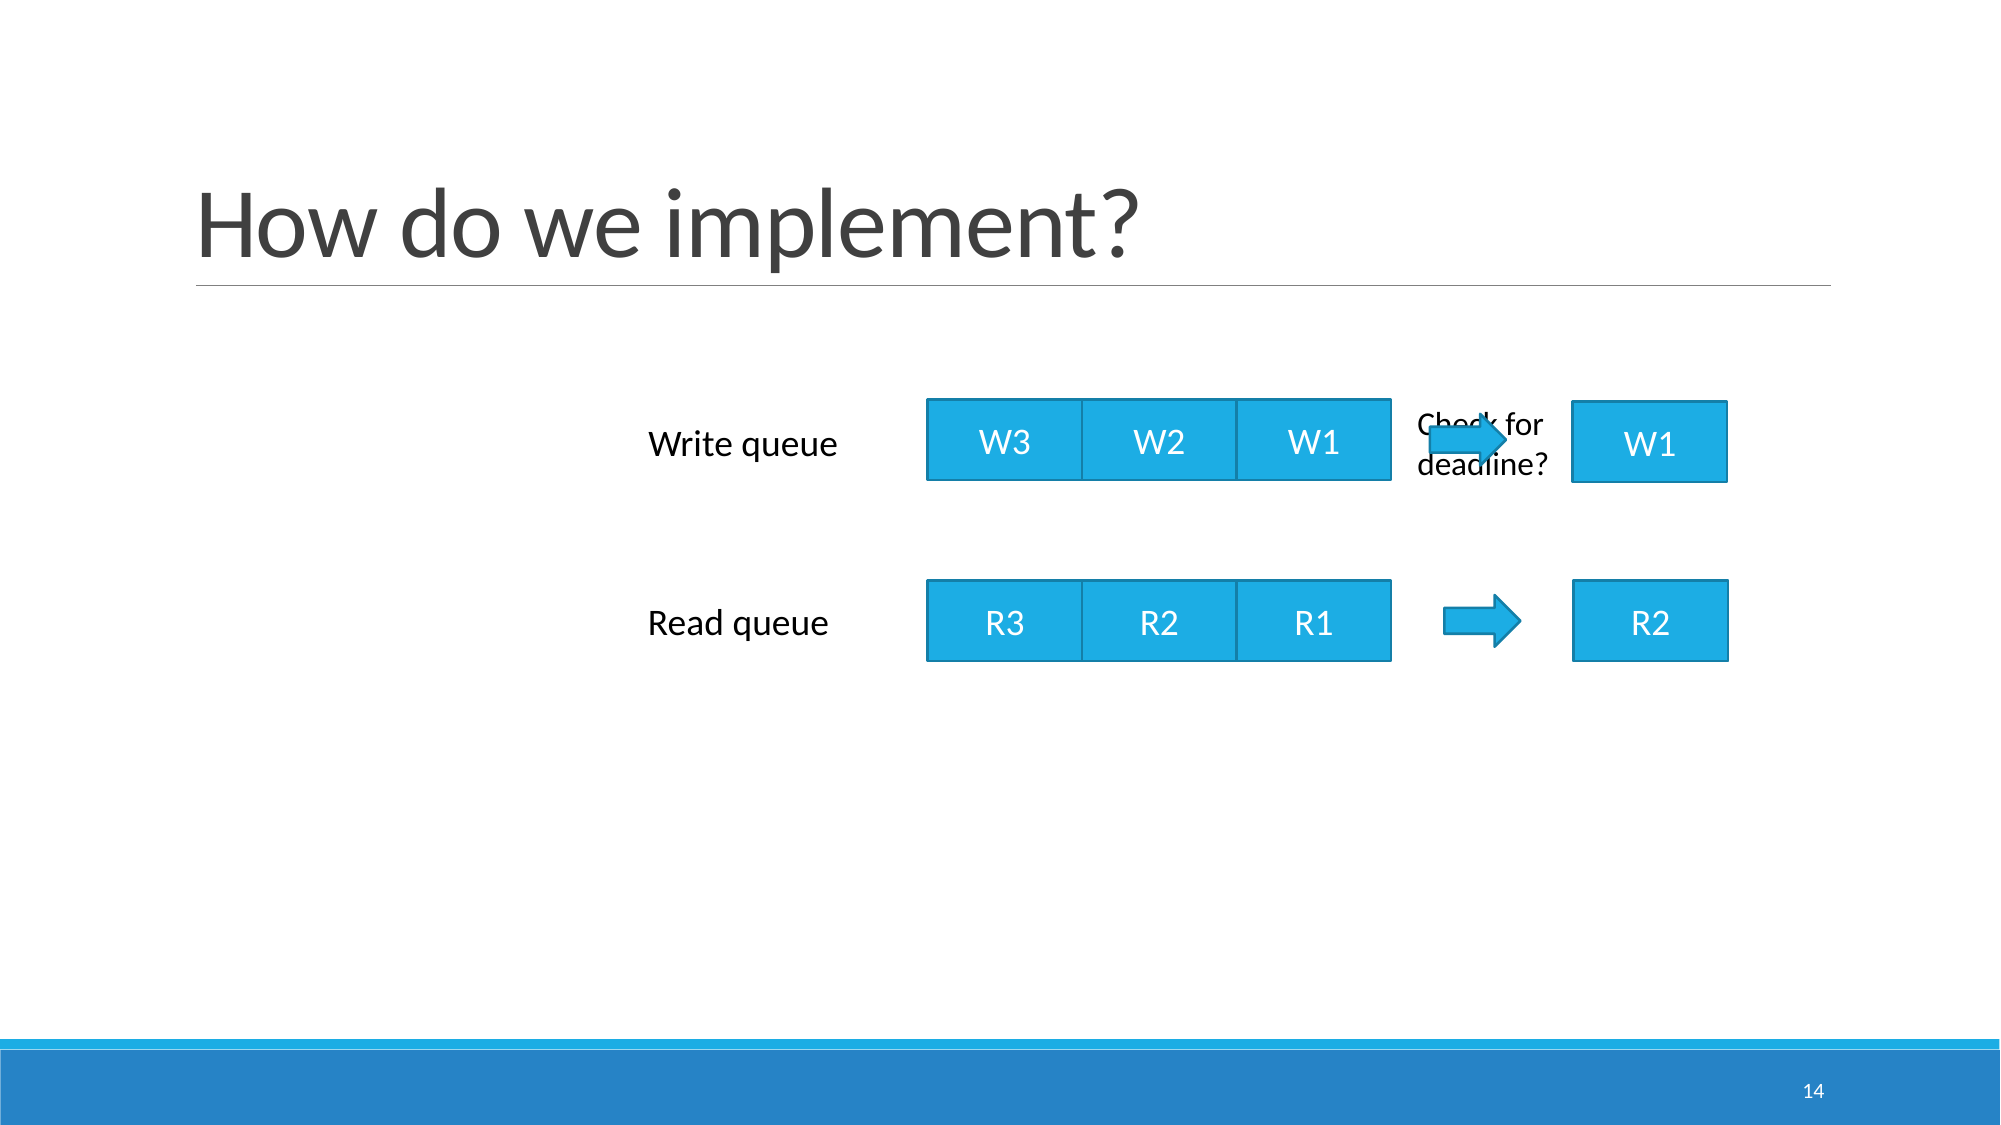

# How do we implement?

Check for deadline?
W1
W2
W3
W1
Write queue

R1
R2
R1
R3
R2
Read queue

14